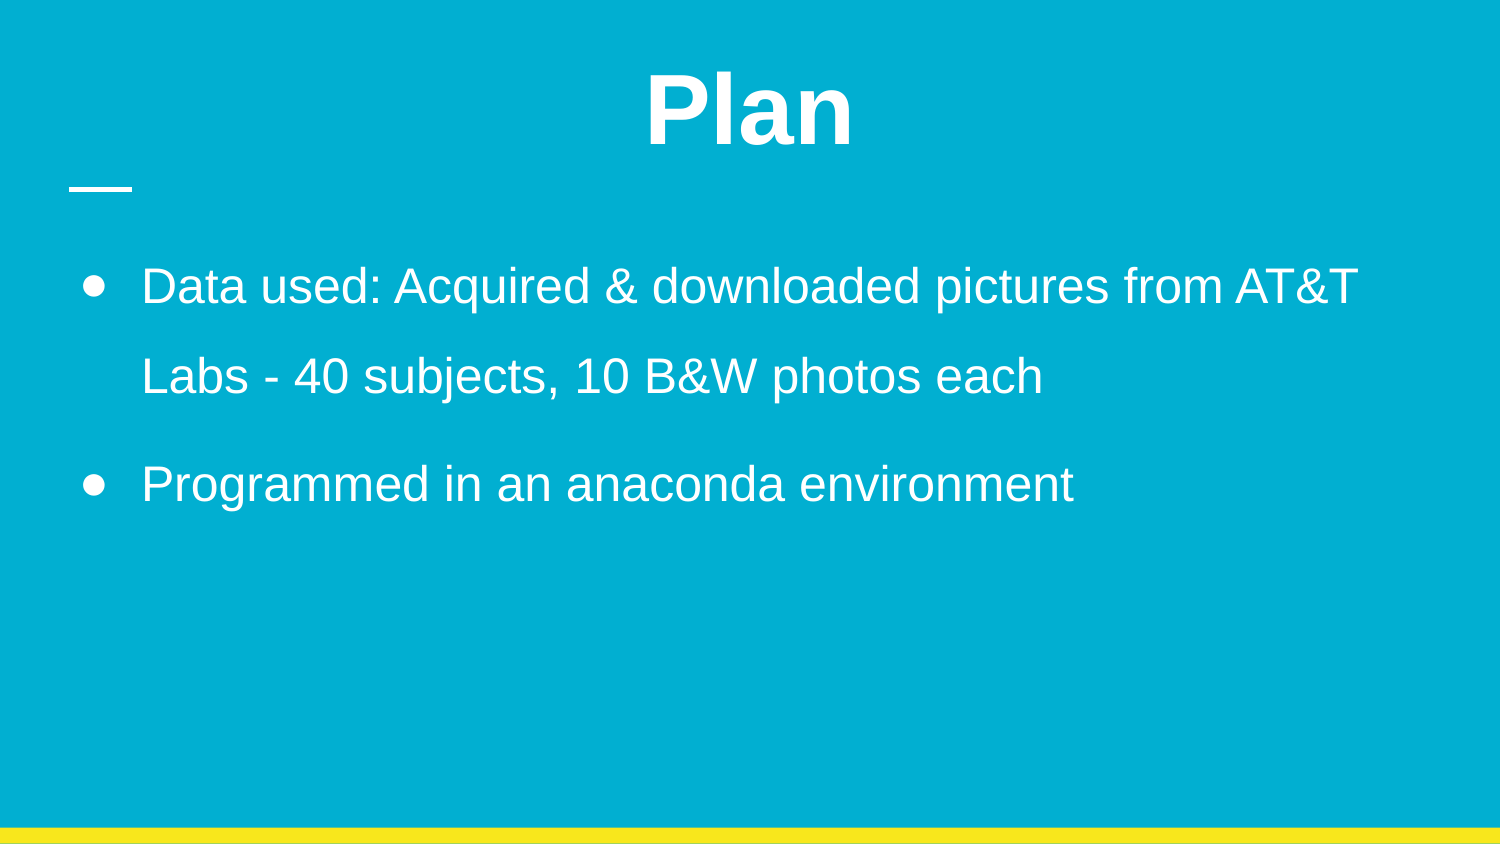

# Plan
Data used: Acquired & downloaded pictures from AT&T Labs - 40 subjects, 10 B&W photos each
Programmed in an anaconda environment